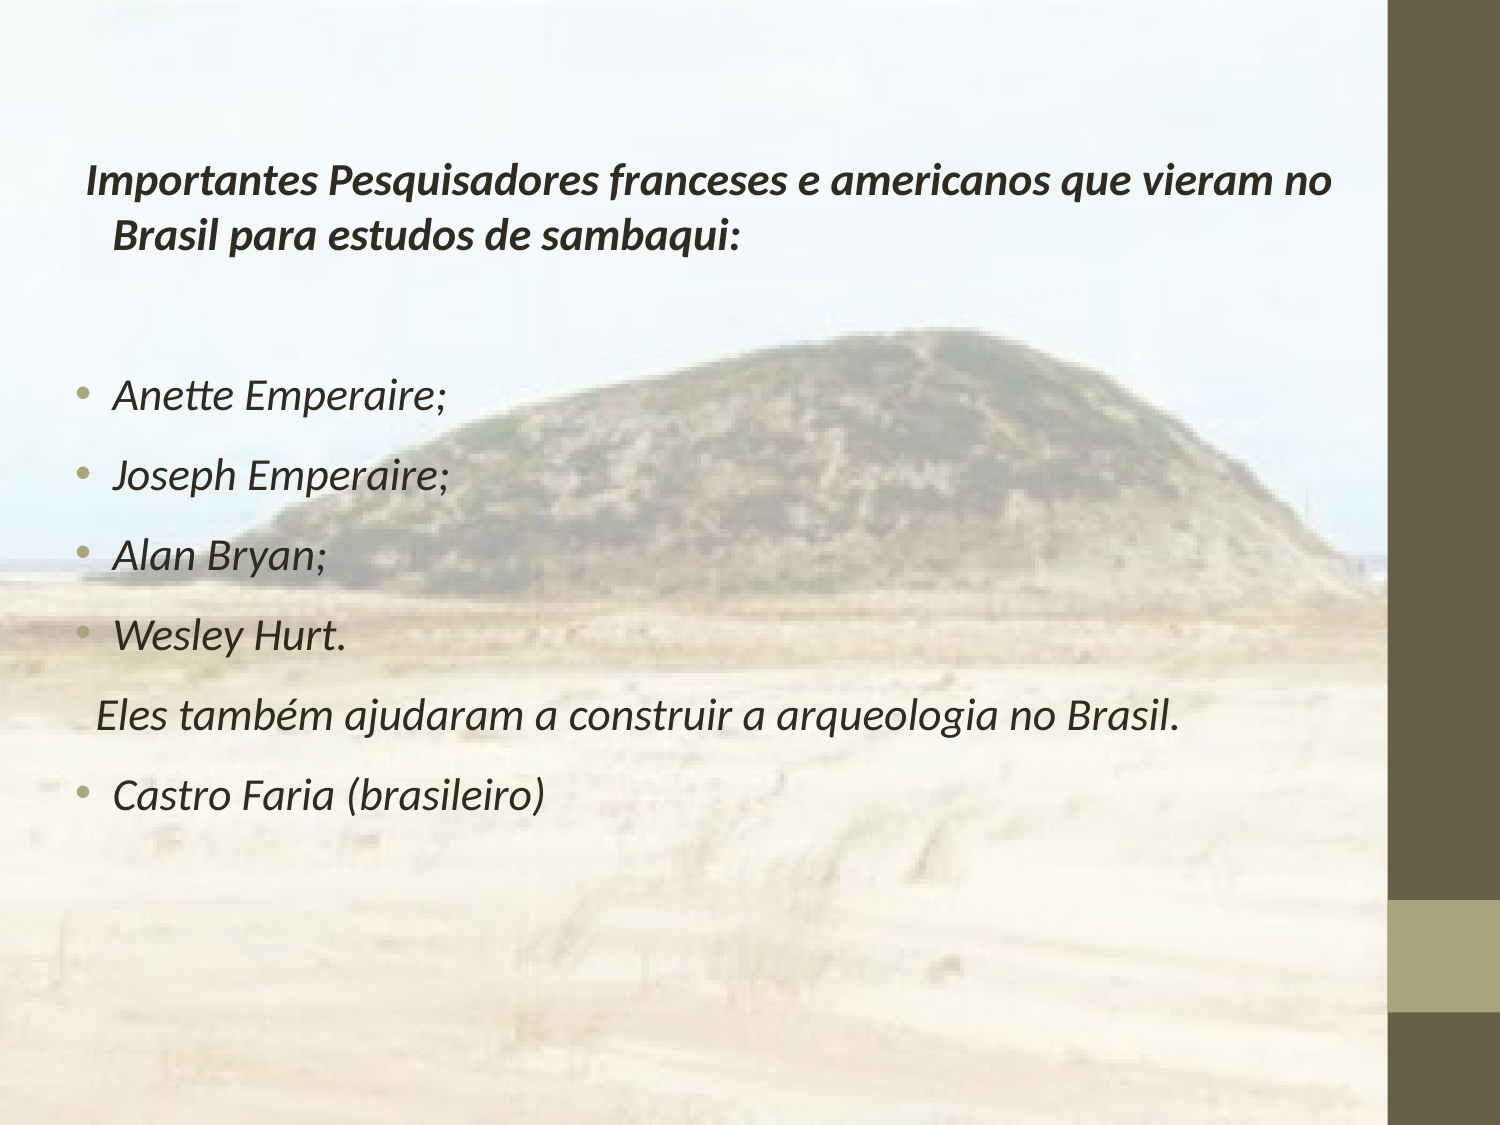

Importantes Pesquisadores franceses e americanos que vieram no Brasil para estudos de sambaqui:

Anette Emperaire;
Joseph Emperaire;
Alan Bryan;
Wesley Hurt.
  Eles também ajudaram a construir a arqueologia no Brasil.
Castro Faria (brasileiro)